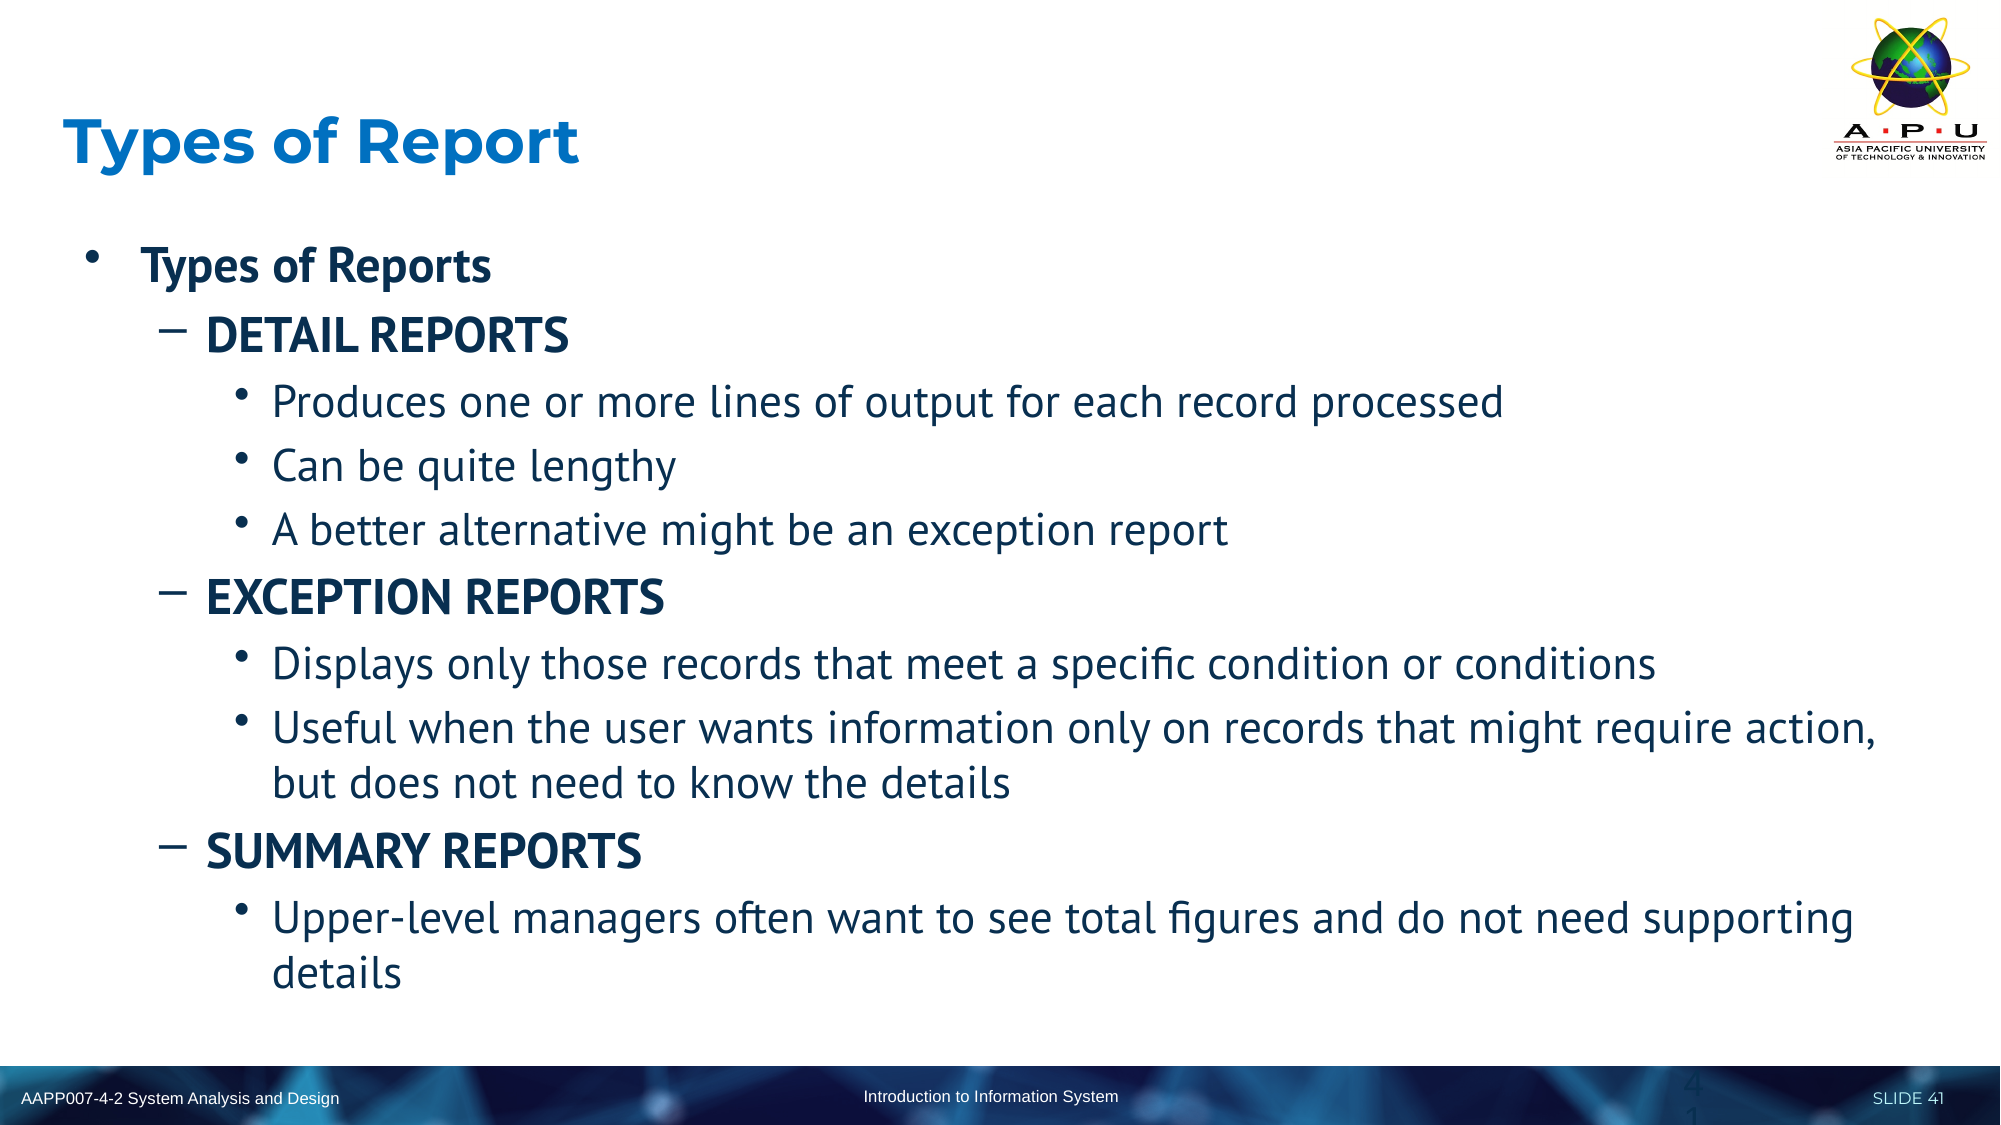

# Types of Report
Types of Reports
DETAIL REPORTS
Produces one or more lines of output for each record processed
Can be quite lengthy
A better alternative might be an exception report
EXCEPTION REPORTS
Displays only those records that meet a specific condition or conditions
Useful when the user wants information only on records that might require action, but does not need to know the details
SUMMARY REPORTS
Upper-level managers often want to see total figures and do not need supporting details
41